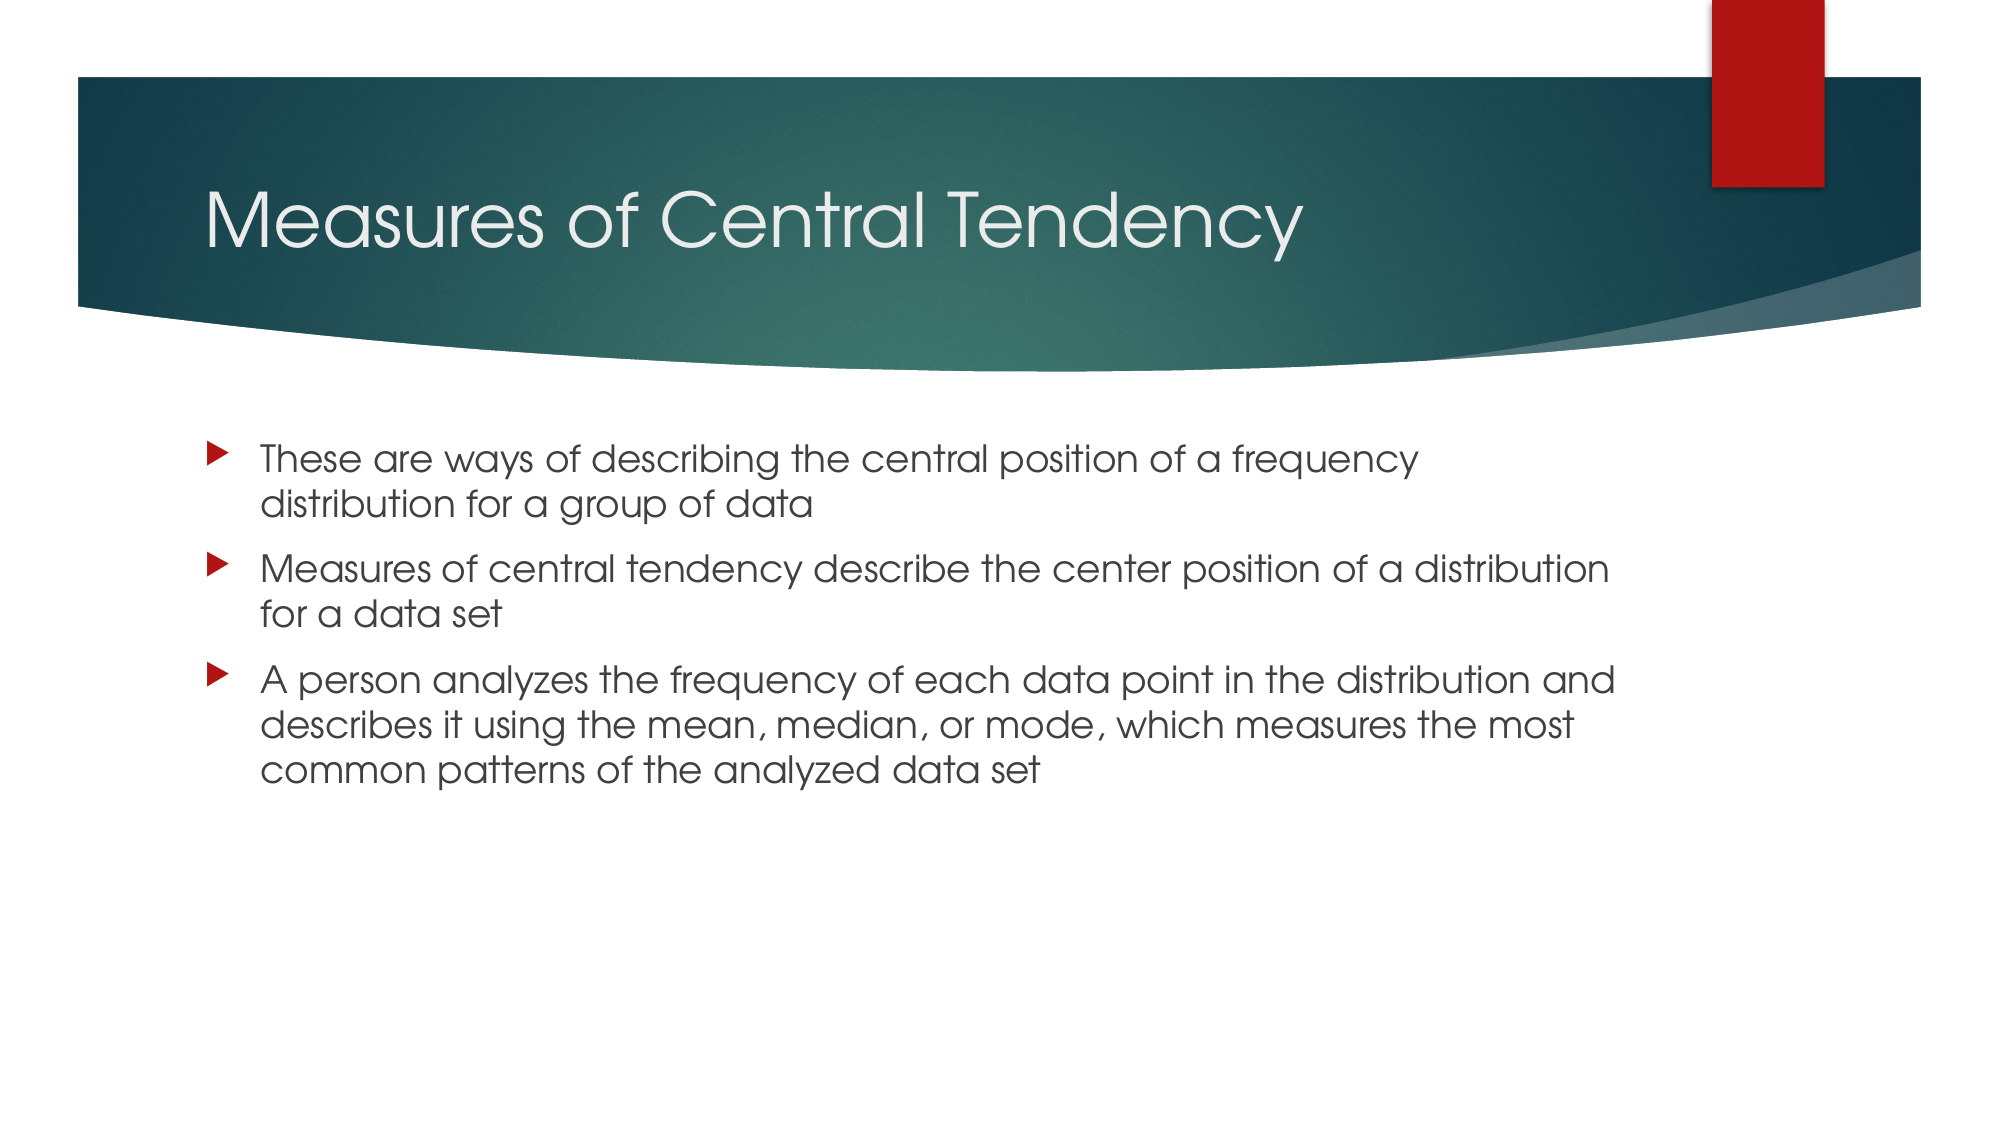

# Measures of Central Tendency
These are ways of describing the central position of a frequency distribution for a group of data
Measures of central tendency describe the center position of a distribution for a data set
A person analyzes the frequency of each data point in the distribution and describes it using the mean, median, or mode, which measures the most common patterns of the analyzed data set